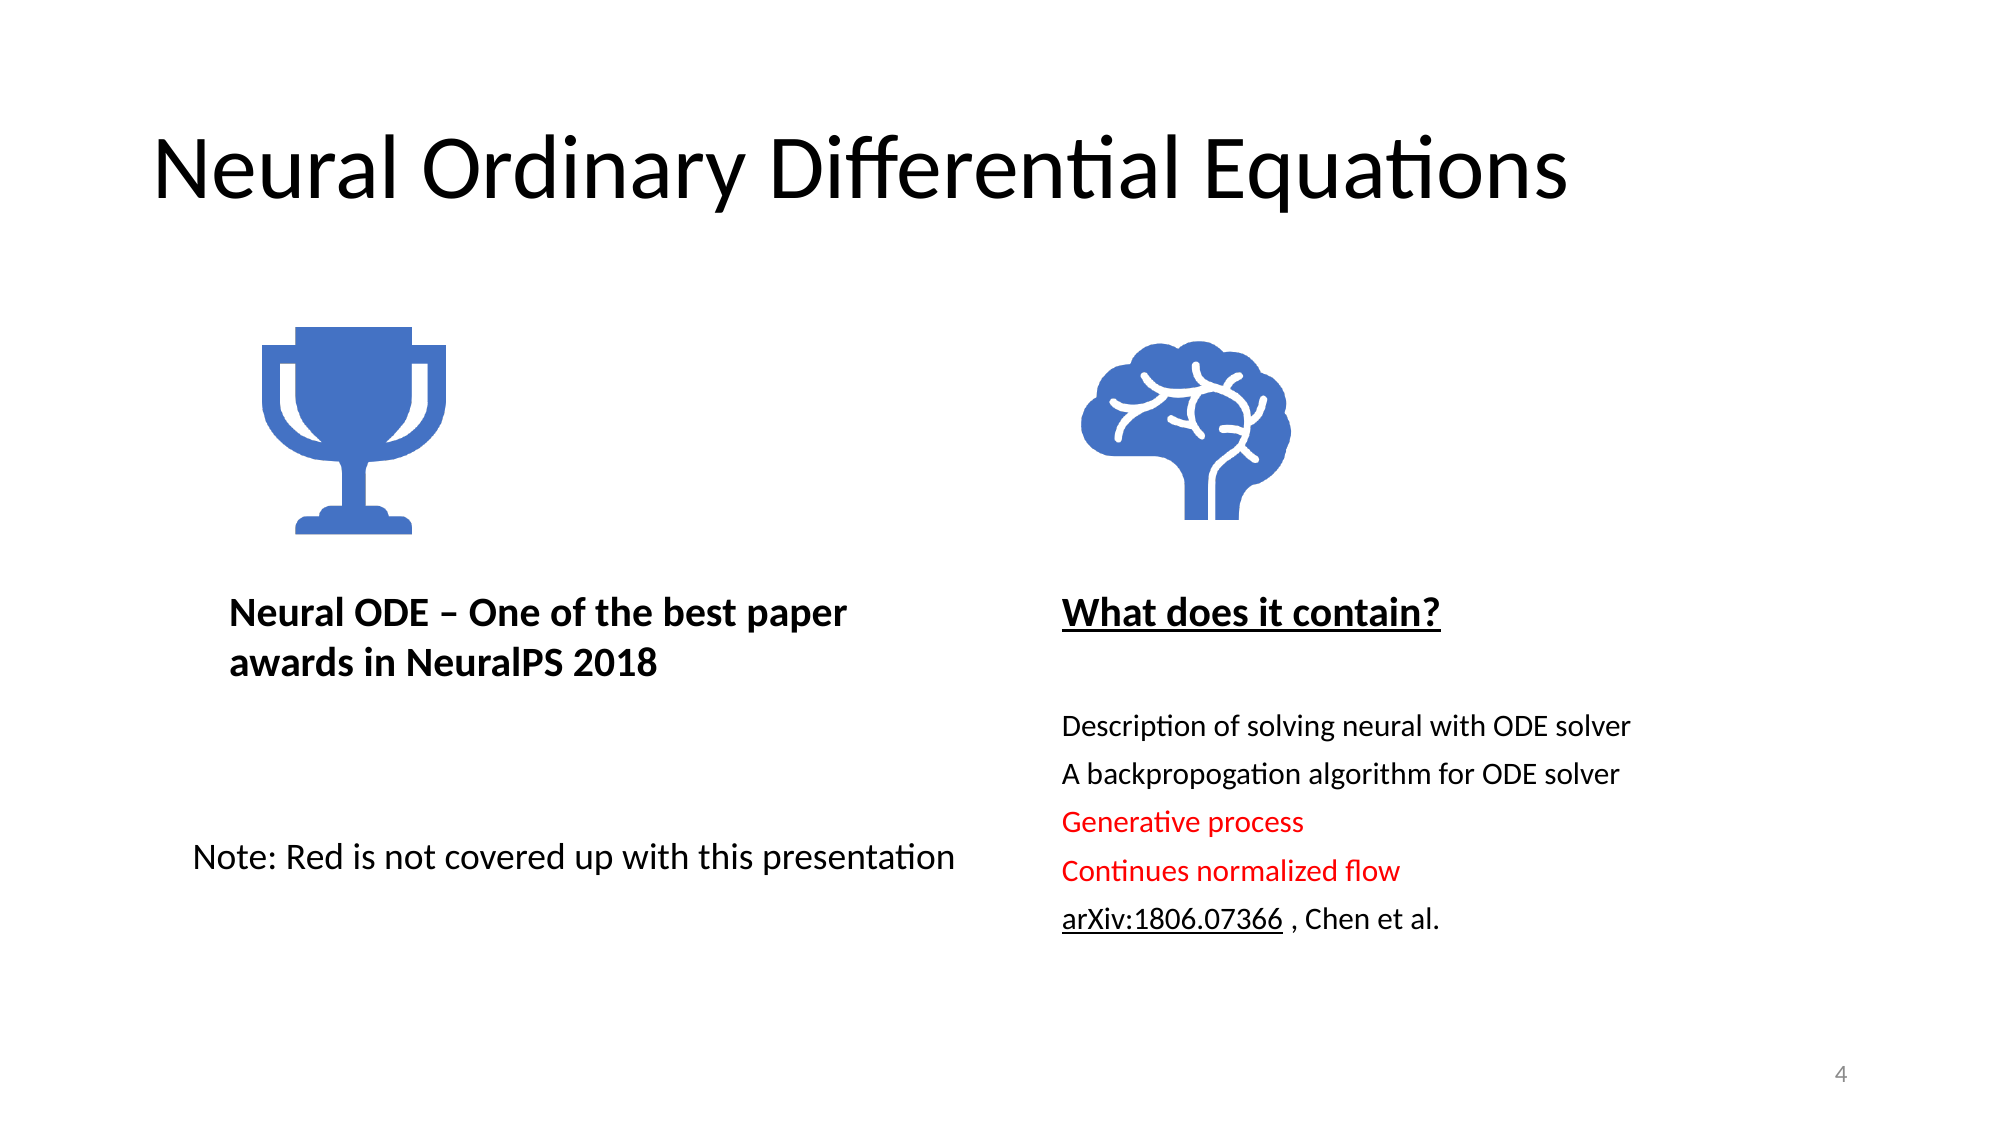

# Neural Ordinary Differential Equations
Neural ODE – One of the best paper awards in NeuralPS 2018
What does it contain?
Description of solving neural with ODE solver
A backpropogation algorithm for ODE solver
Generative process
Continues normalized flow
arXiv:1806.07366 , Chen et al.

Note: Red is not covered up with this presentation
4